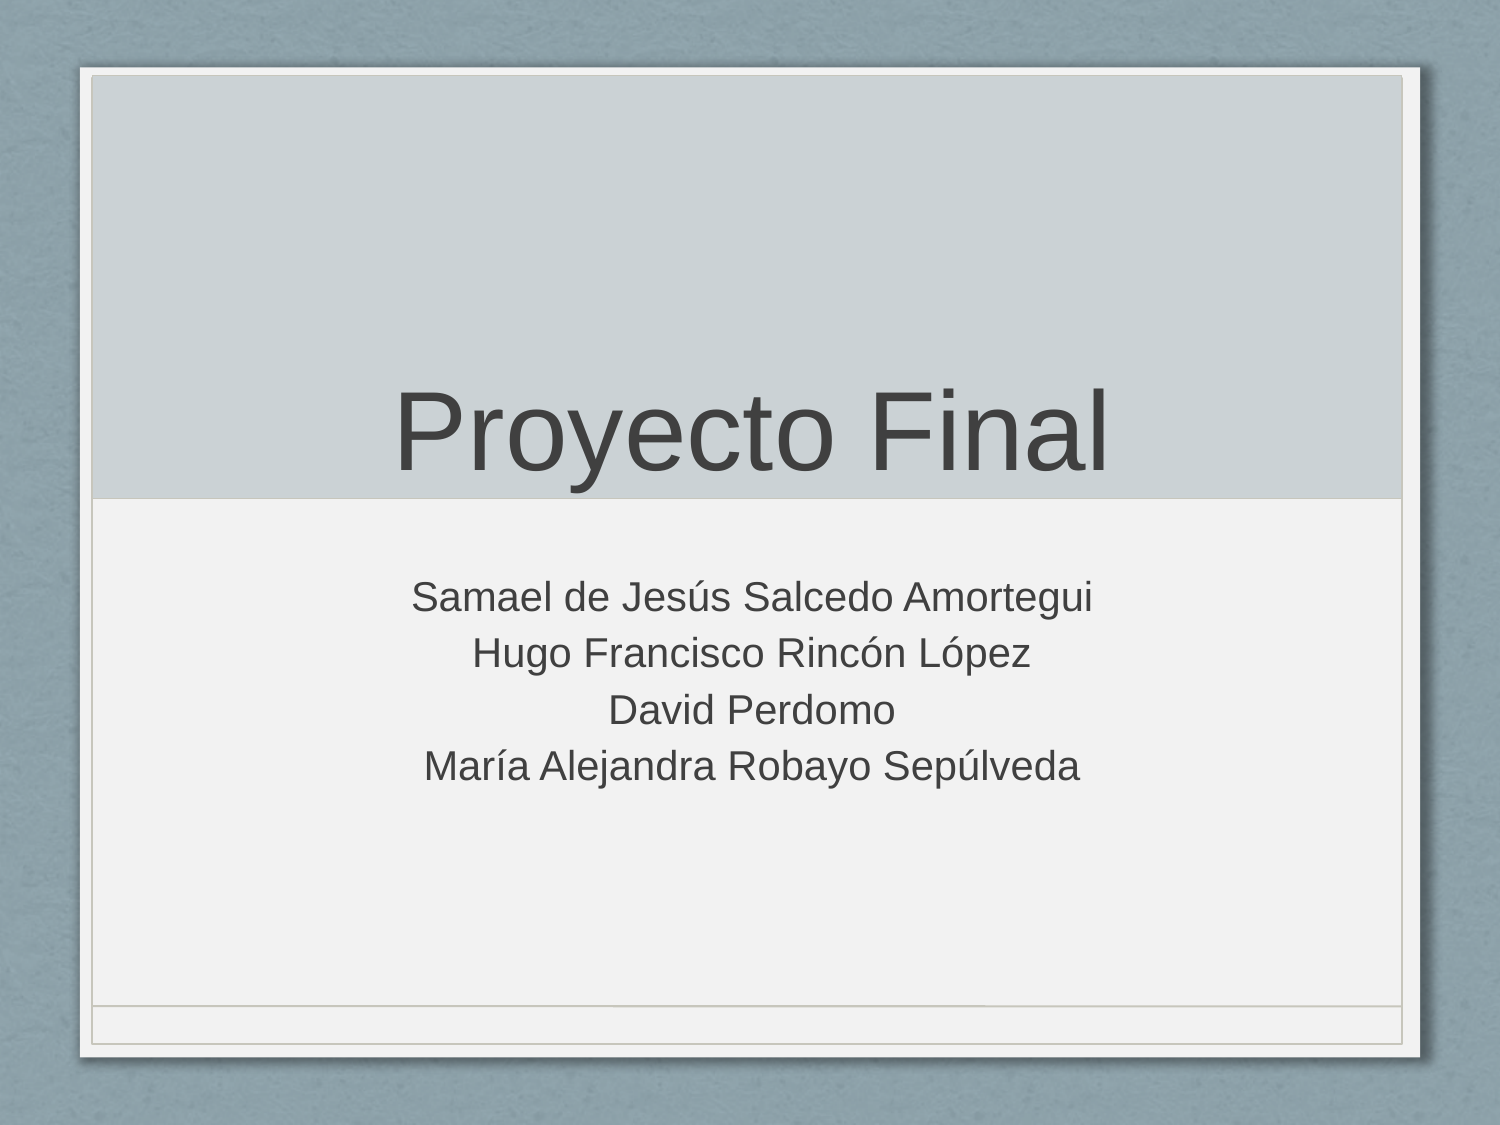

# Proyecto Final
Samael de Jesús Salcedo Amortegui
Hugo Francisco Rincón López
David Perdomo
María Alejandra Robayo Sepúlveda